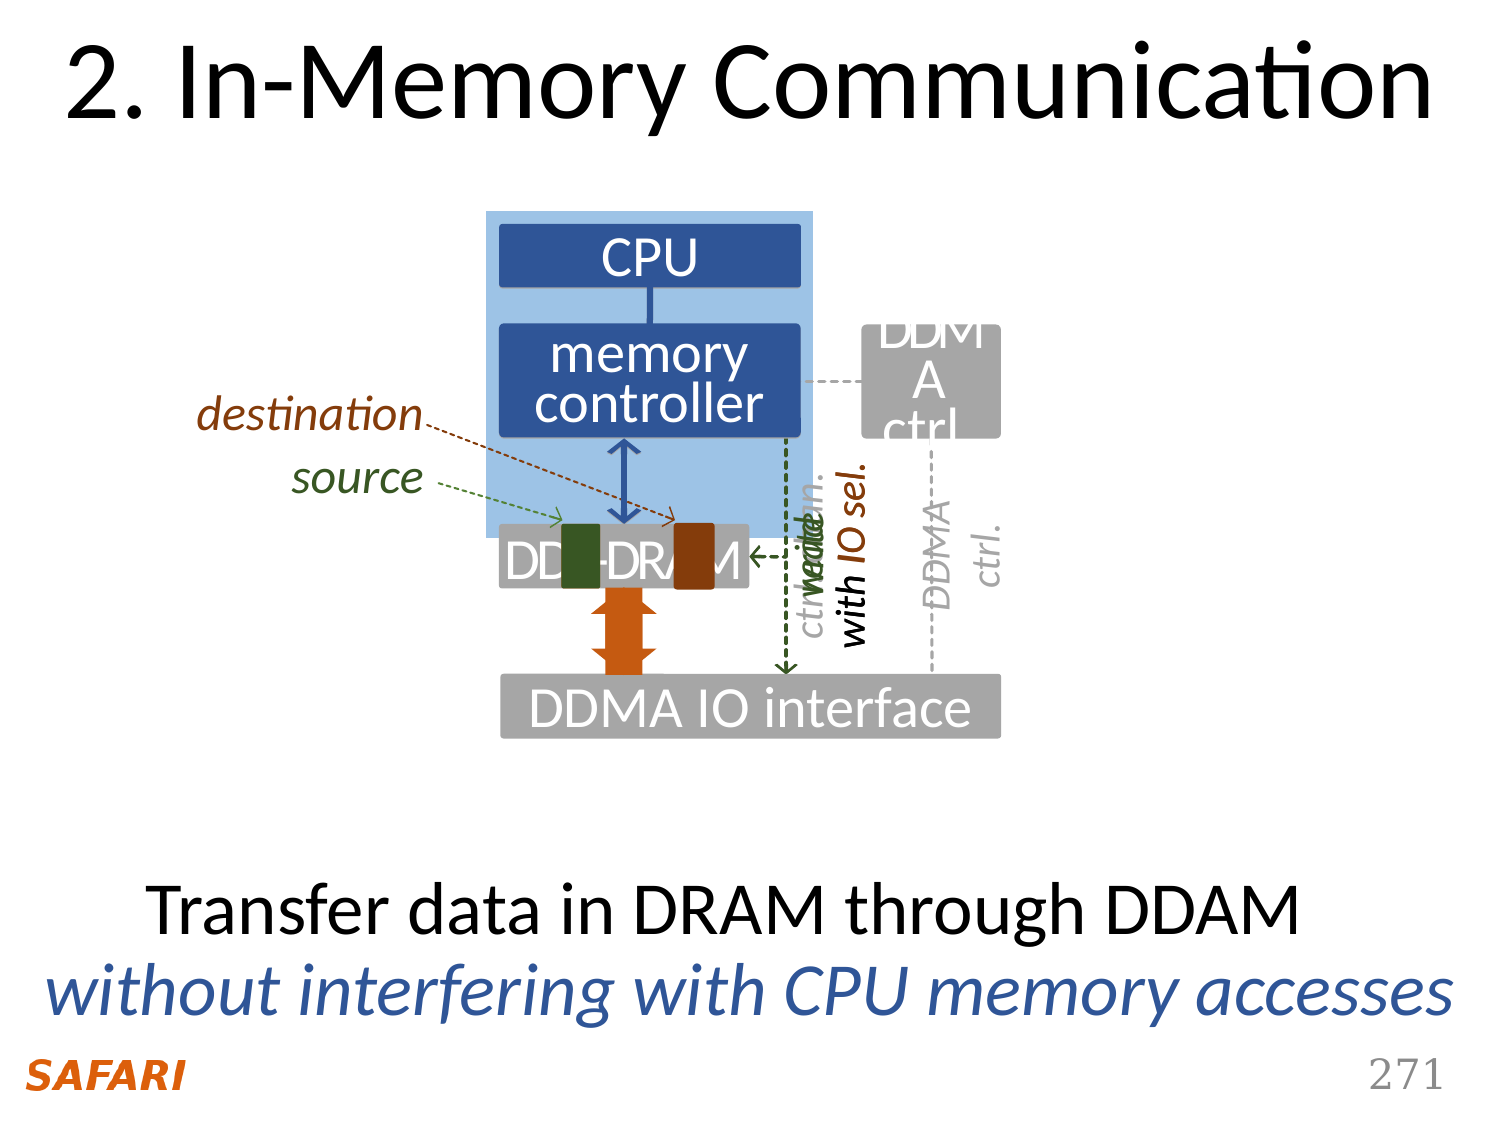

2. In-Memory Communication

CPU
memory controller
CPU
memory controller
DDMA
ctrl.
DDP-DRAM
DDMA IO interface
destination
write
with IO sel.
read
with IO sel.
ctrl. chan.
DDMA ctrl.
source

Transfer data in DRAM through DDAM    without interfering with CPU memory accesses